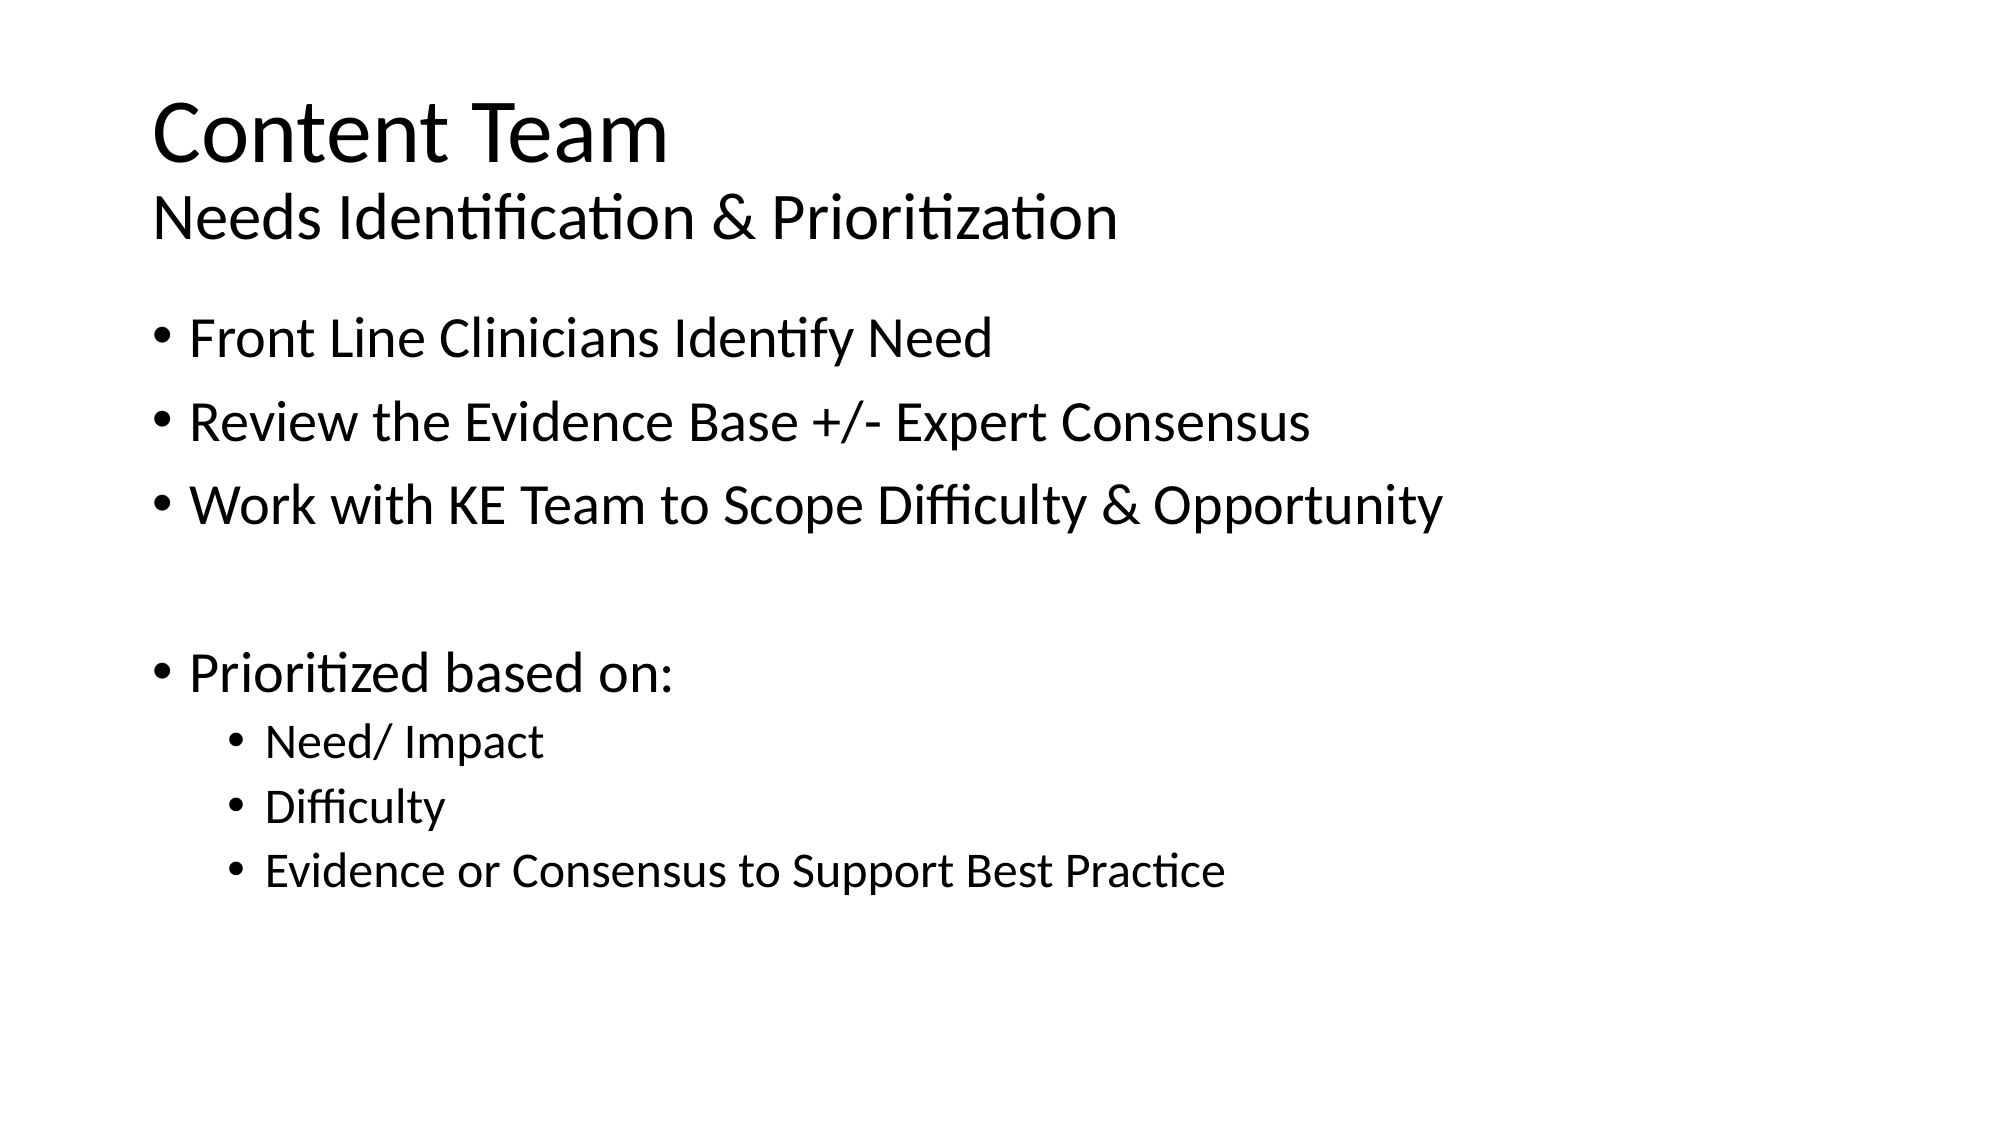

# Content Team Needs Identification & Prioritization
Front Line Clinicians Identify Need
Review the Evidence Base +/- Expert Consensus
Work with KE Team to Scope Difficulty & Opportunity

Prioritized based on:
Need/ Impact
Difficulty
Evidence or Consensus to Support Best Practice